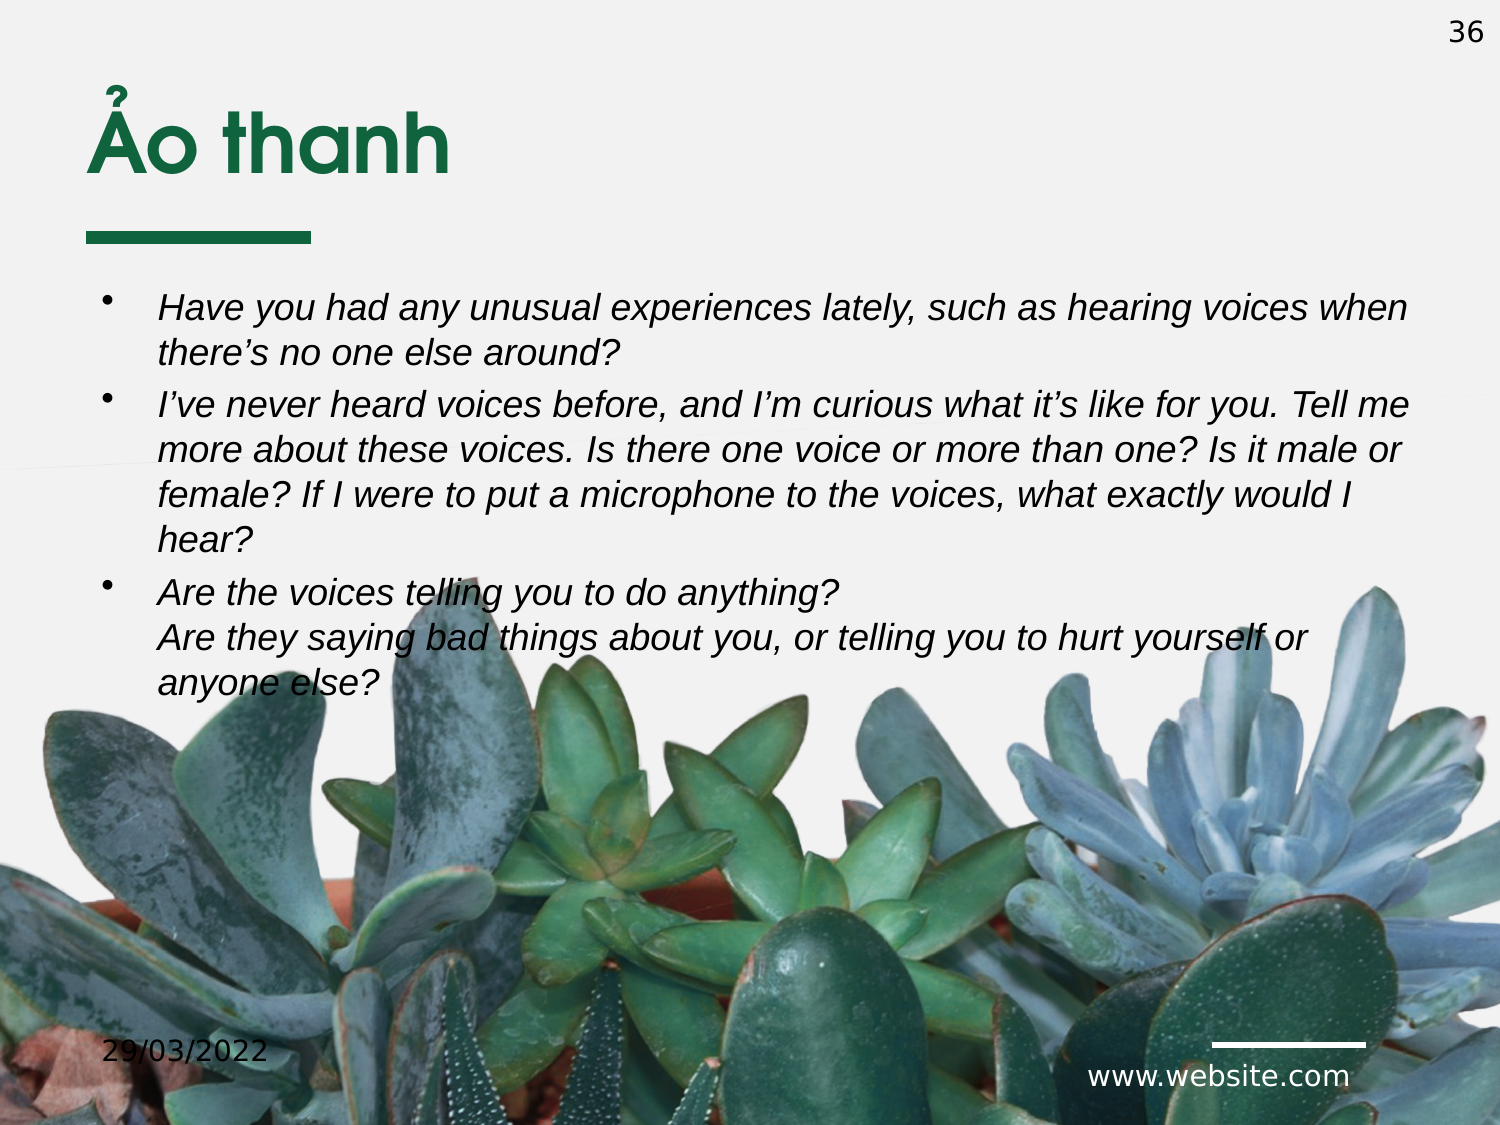

36
# Ảo thanh
Have you had any unusual experiences lately, such as hearing voices when there’s no one else around?
I’ve never heard voices before, and I’m curious what it’s like for you. Tell me more about these voices. Is there one voice or more than one? Is it male or female? If I were to put a microphone to the voices, what exactly would I hear?
Are the voices telling you to do anything?
Are they saying bad things about you, or telling you to hurt yourself or anyone else?

29/03/2022